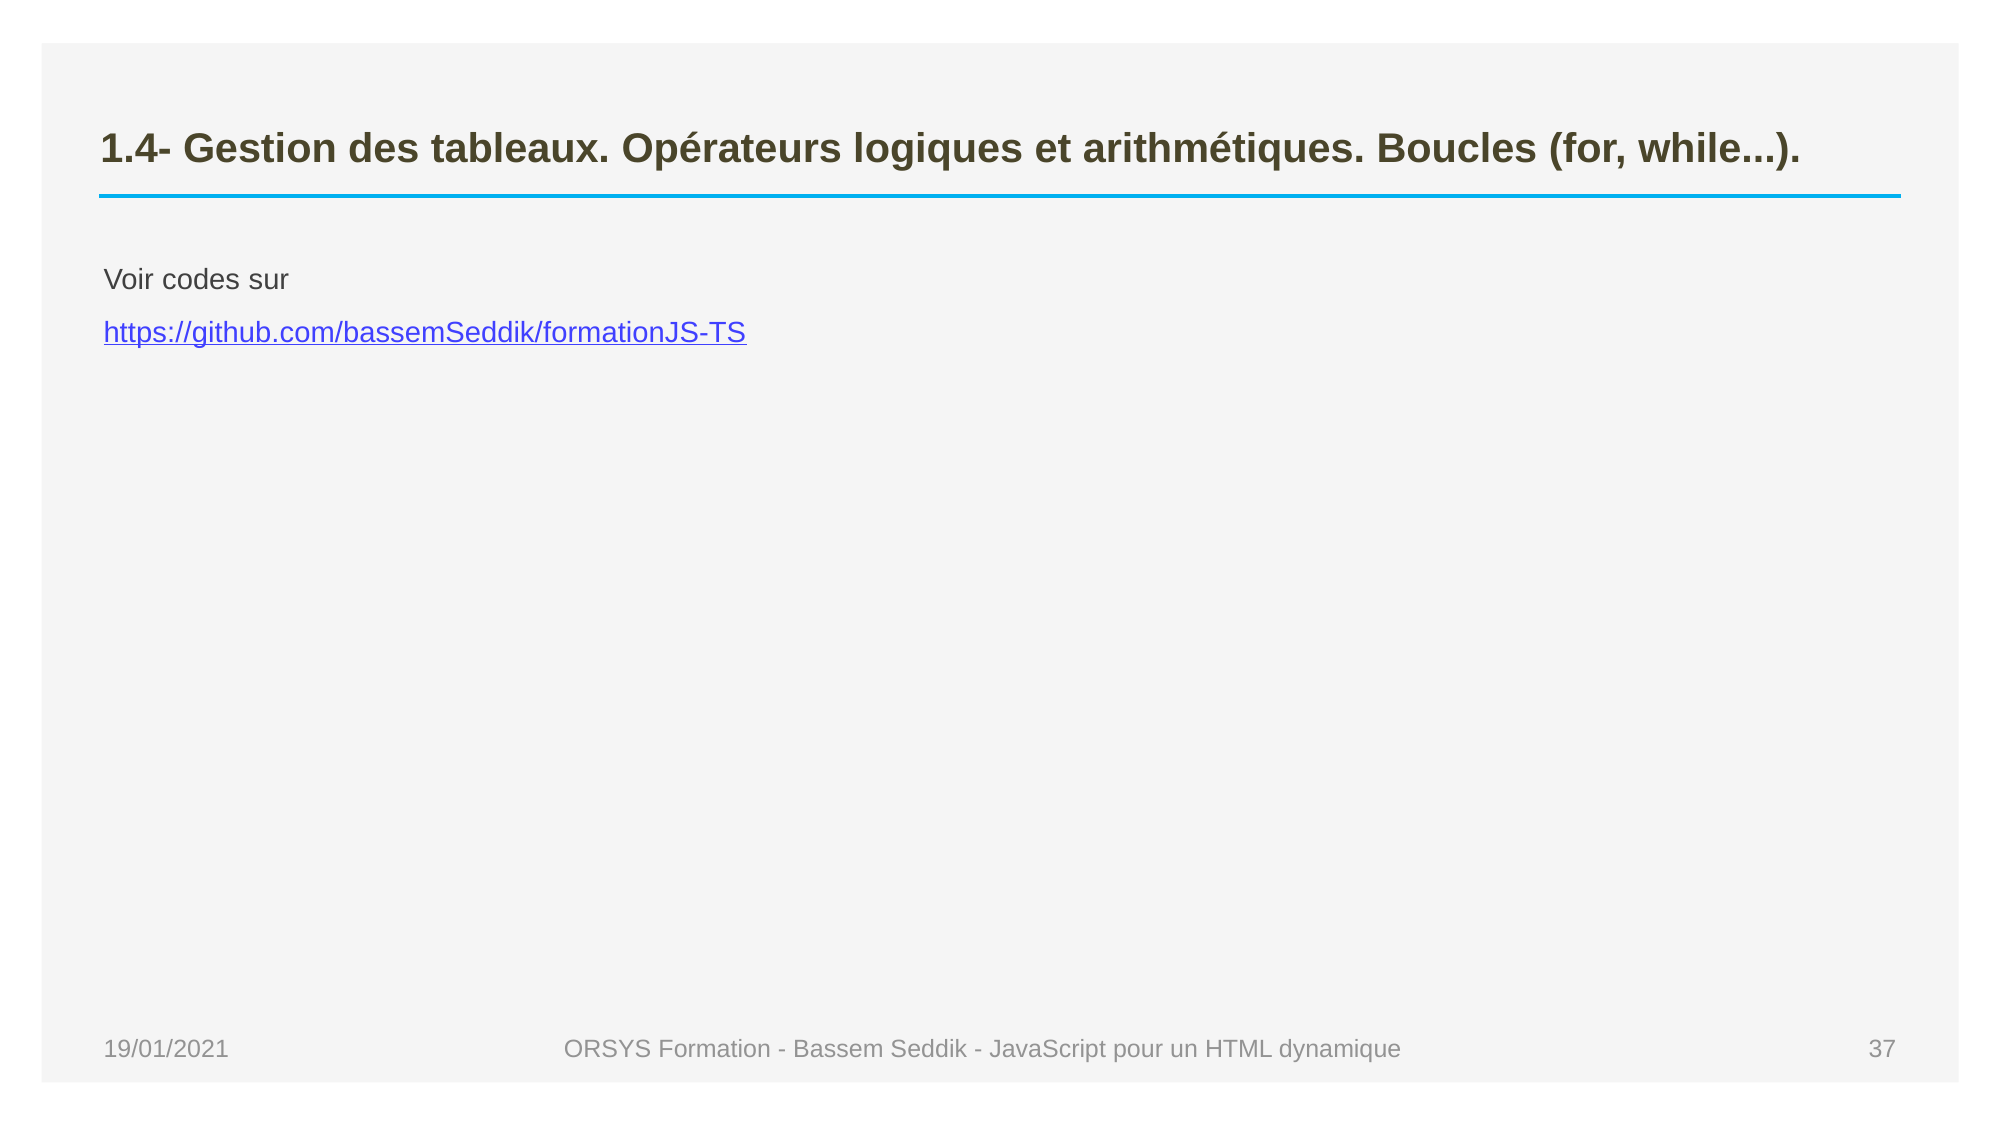

# 1.4- Gestion des tableaux. Opérateurs logiques et arithmétiques. Boucles (for, while...).
Voir codes sur
https://github.com/bassemSeddik/formationJS-TS

19/01/2021
ORSYS Formation - Bassem Seddik - JavaScript pour un HTML dynamique
37